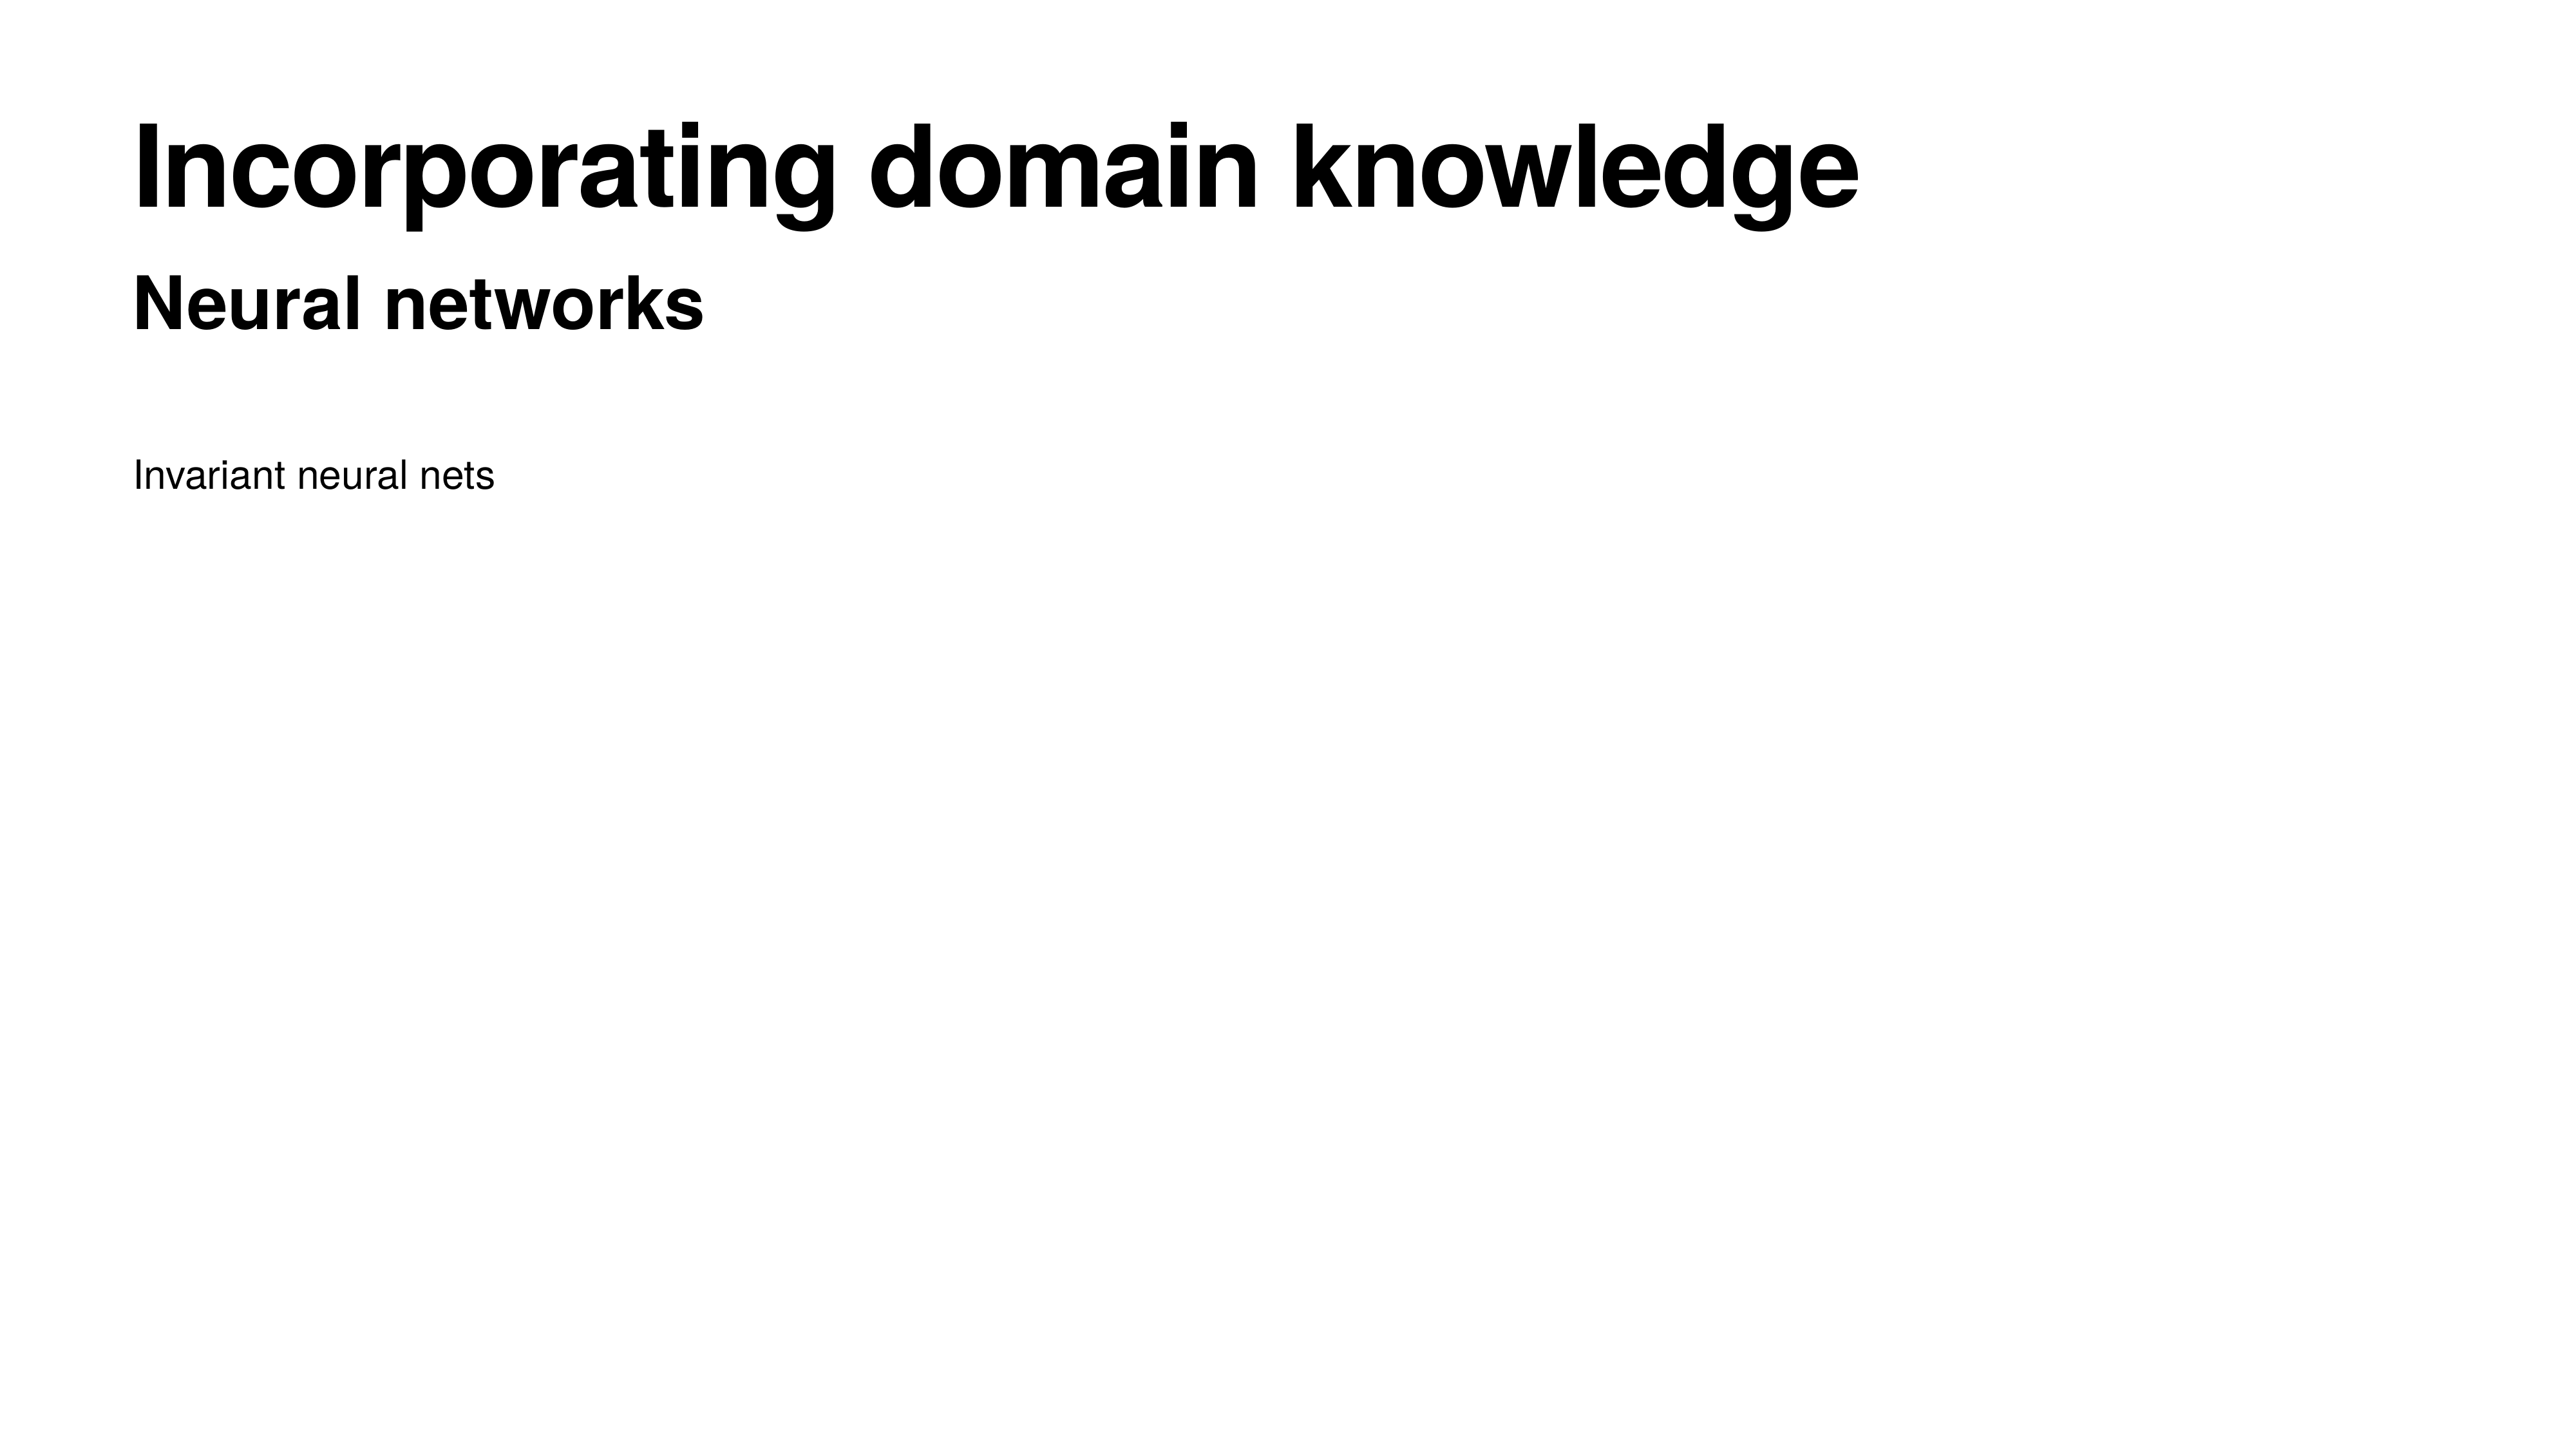

# Incorporating domain knowledge
Neural networks
Invariant neural nets